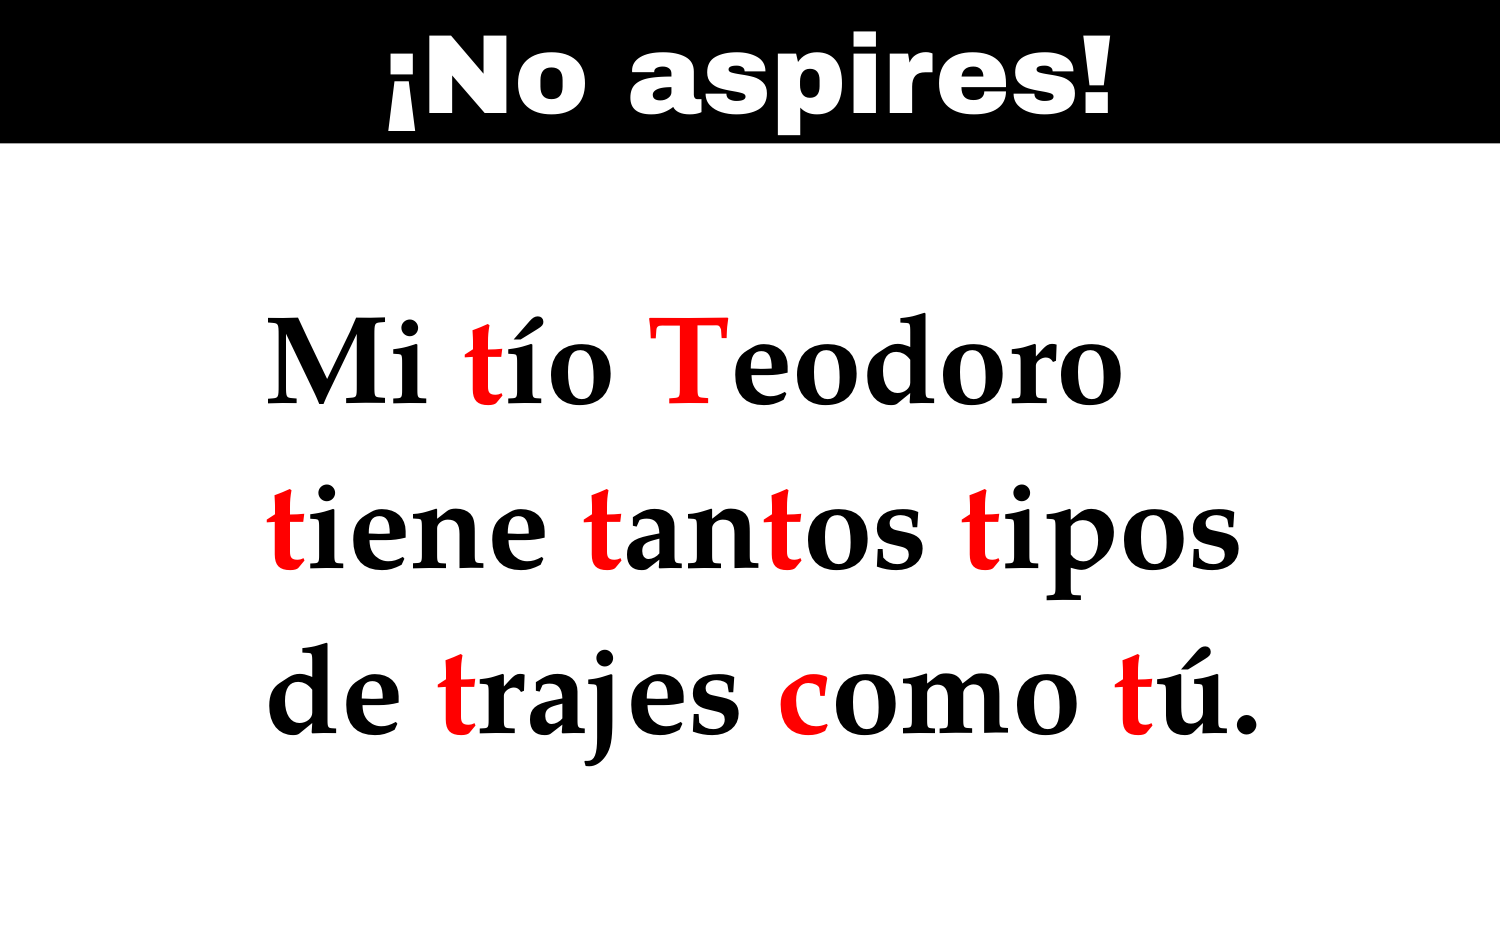

¡No aspires!
Mi tío Teodoro tiene tantos tipos de trajes como tú.